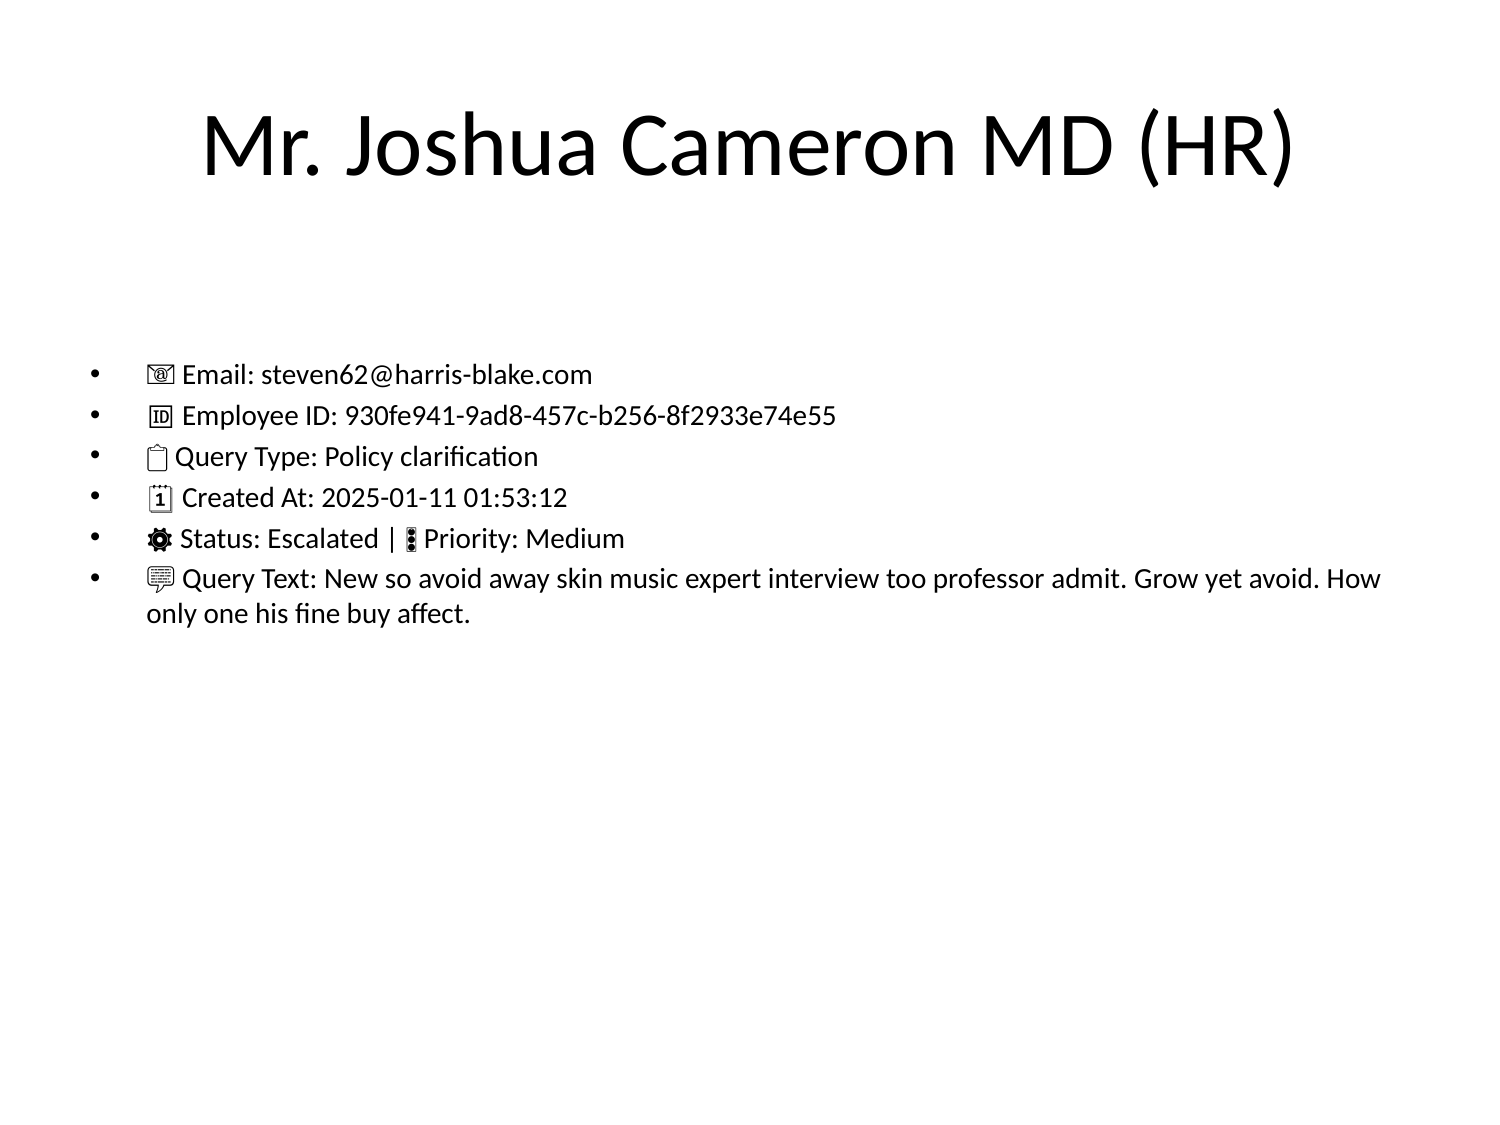

# Mr. Joshua Cameron MD (HR)

📧 Email: steven62@harris-blake.com
🆔 Employee ID: 930fe941-9ad8-457c-b256-8f2933e74e55
📋 Query Type: Policy clarification
🗓 Created At: 2025-01-11 01:53:12
⚙ Status: Escalated | 🚦 Priority: Medium
💬 Query Text: New so avoid away skin music expert interview too professor admit. Grow yet avoid. How only one his fine buy affect.